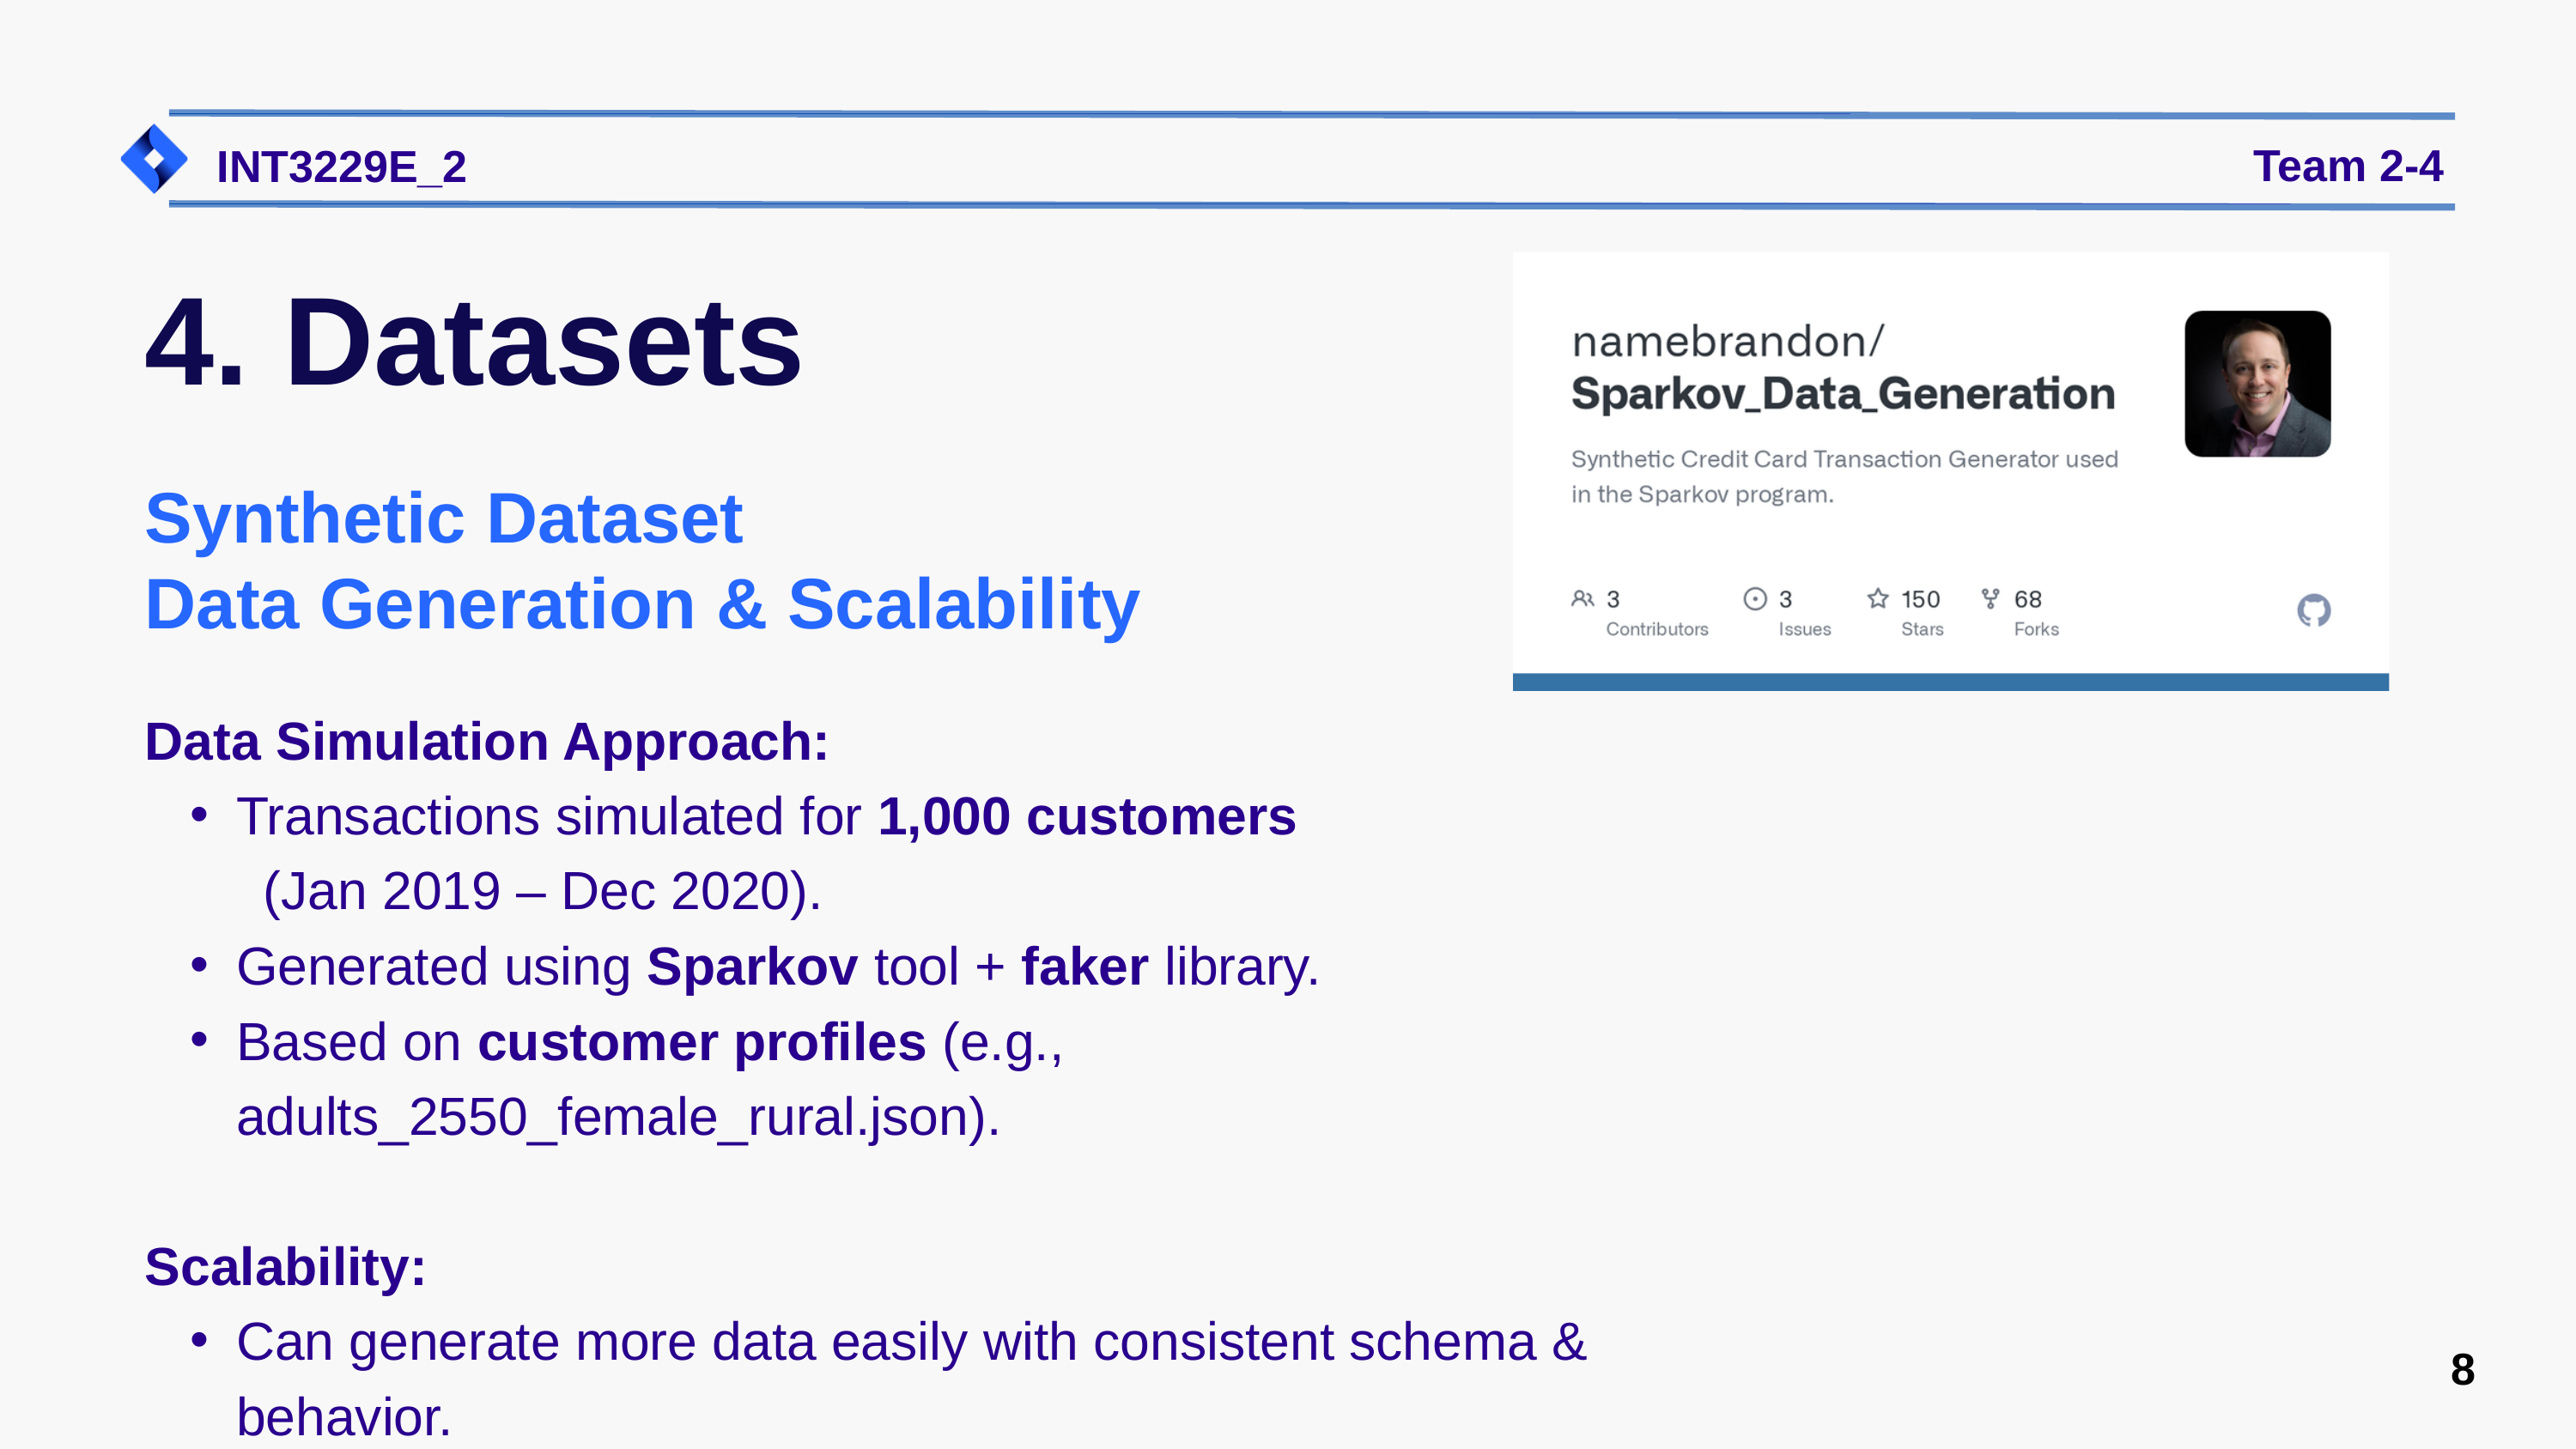

Team 2-4
INT3229E_2

4. Datasets
Synthetic Dataset
Data Generation & Scalability
Data Simulation Approach:
Transactions simulated for 1,000 customers
        (Jan 2019 – Dec 2020).
Generated using Sparkov tool + faker library.
Based on customer profiles (e.g., adults_2550_female_rural.json).

Scalability:
Can generate more data easily with consistent schema & behavior.
Supports large-scale generation (GBs in minutes).
Suitable for Big Data tools (Spark).
8